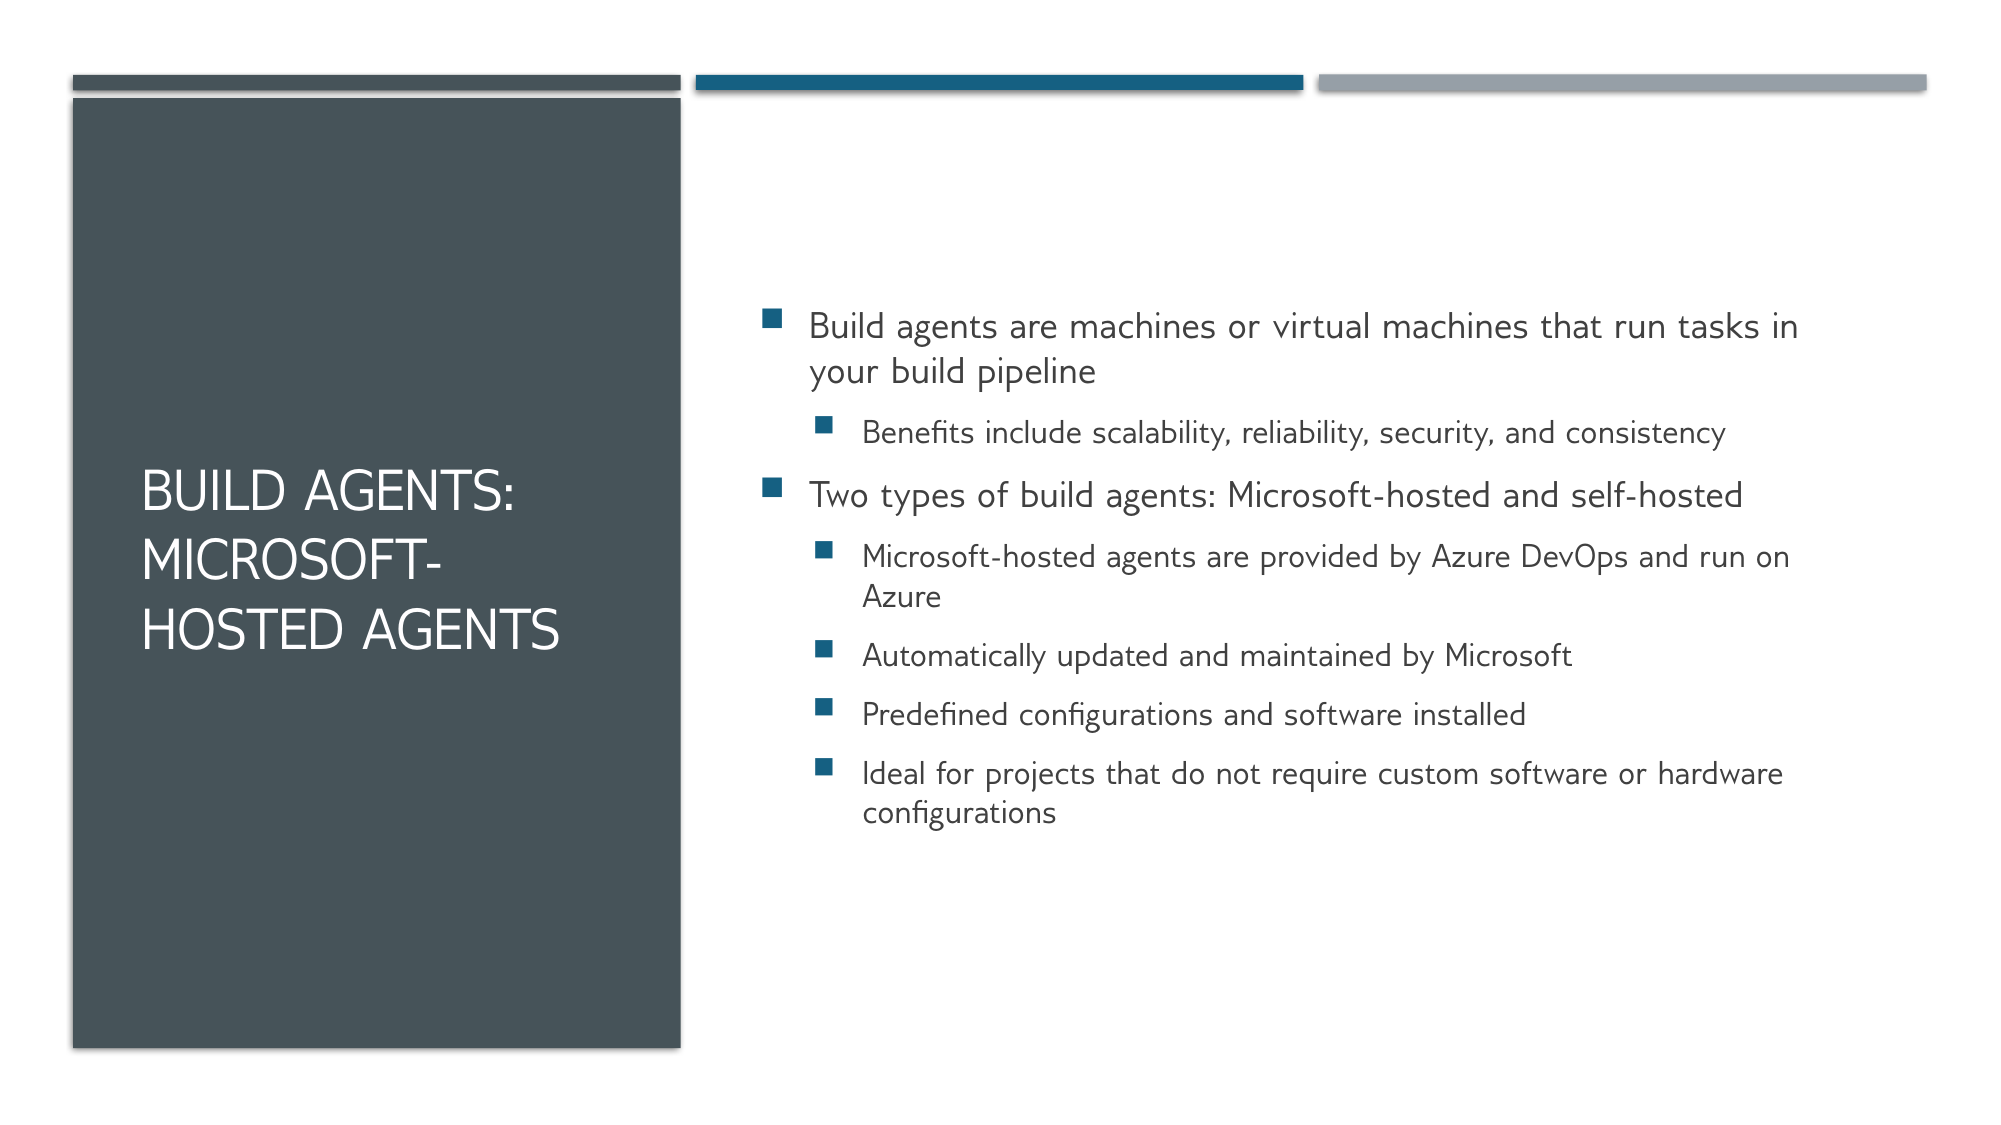

# Build Agents: Microsoft-hosted agents
Build agents are machines or virtual machines that run tasks in your build pipeline
Benefits include scalability, reliability, security, and consistency
Two types of build agents: Microsoft-hosted and self-hosted
Microsoft-hosted agents are provided by Azure DevOps and run on Azure
Automatically updated and maintained by Microsoft
Predefined configurations and software installed
Ideal for projects that do not require custom software or hardware configurations